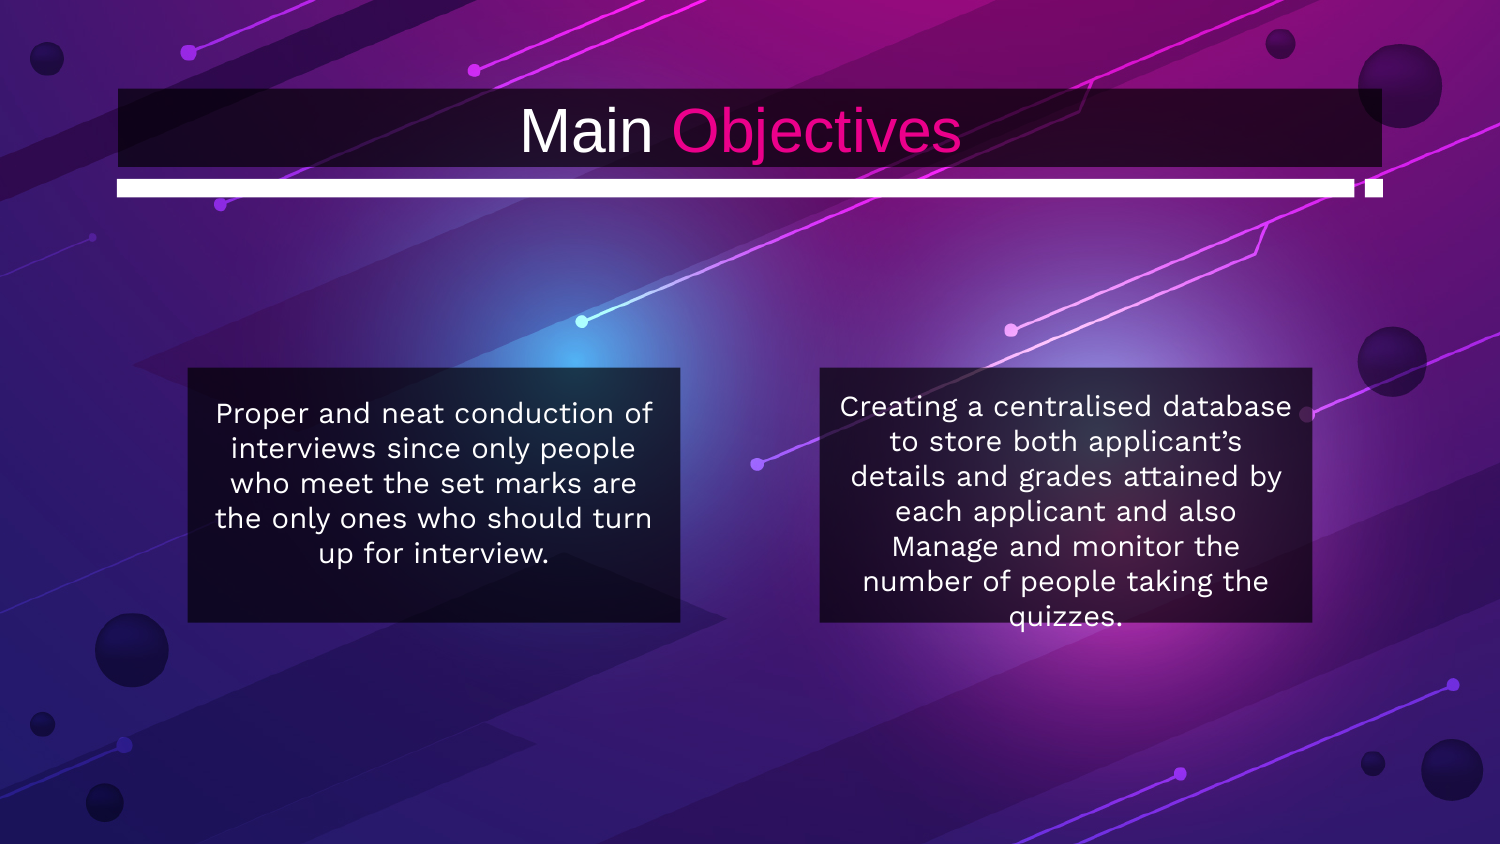

# Main Objectives

Creating a centralised database to store both applicant’s details and grades attained by each applicant and also
Manage and monitor the number of people taking the quizzes.
Proper and neat conduction of interviews since only people who meet the set marks are the only ones who should turn up for interview.